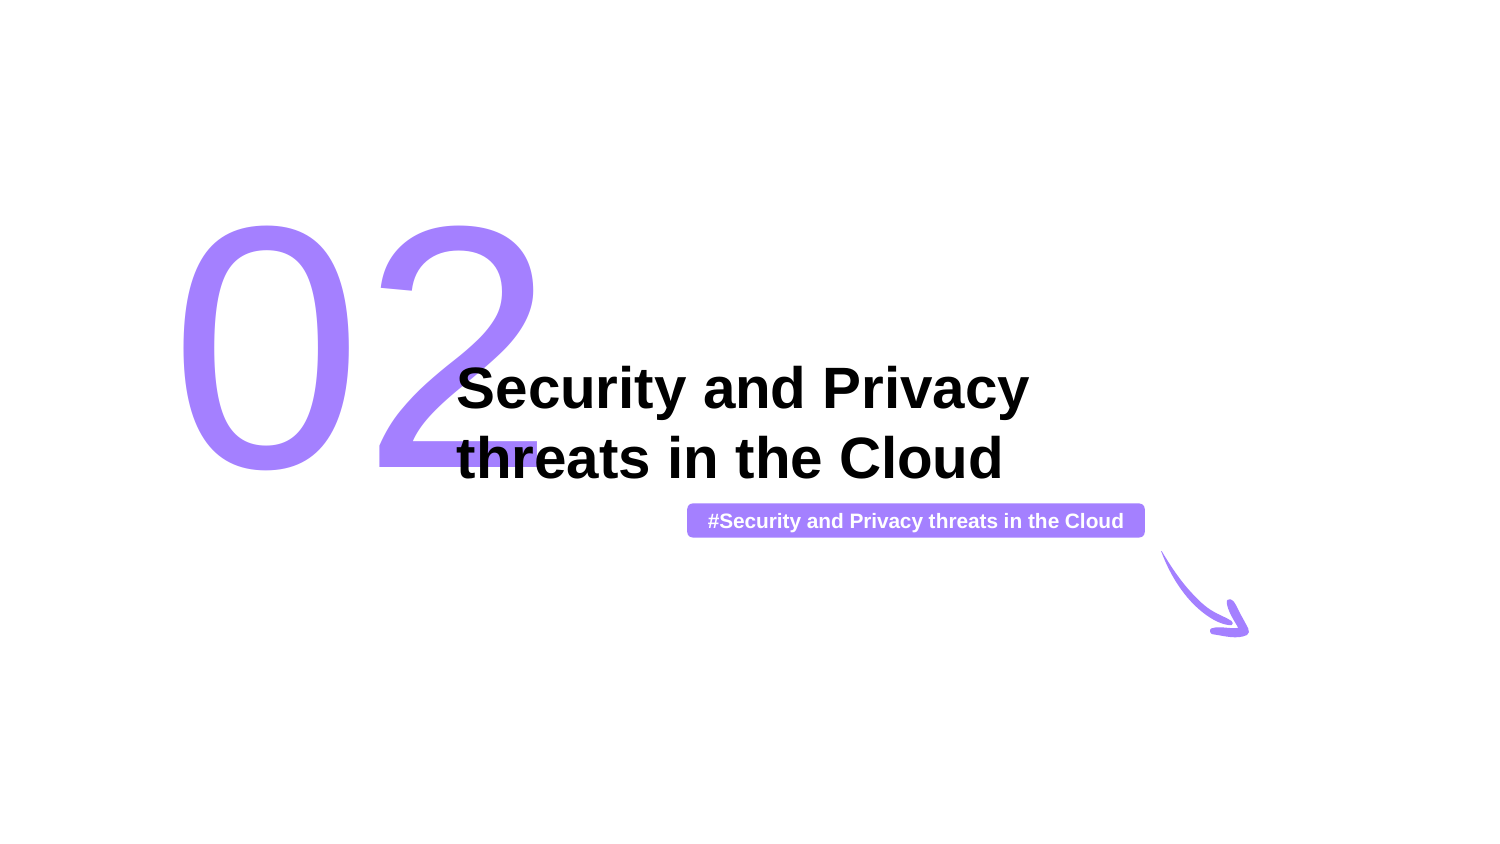

02
# Security and Privacy threats in the Cloud
#Security and Privacy threats in the Cloud